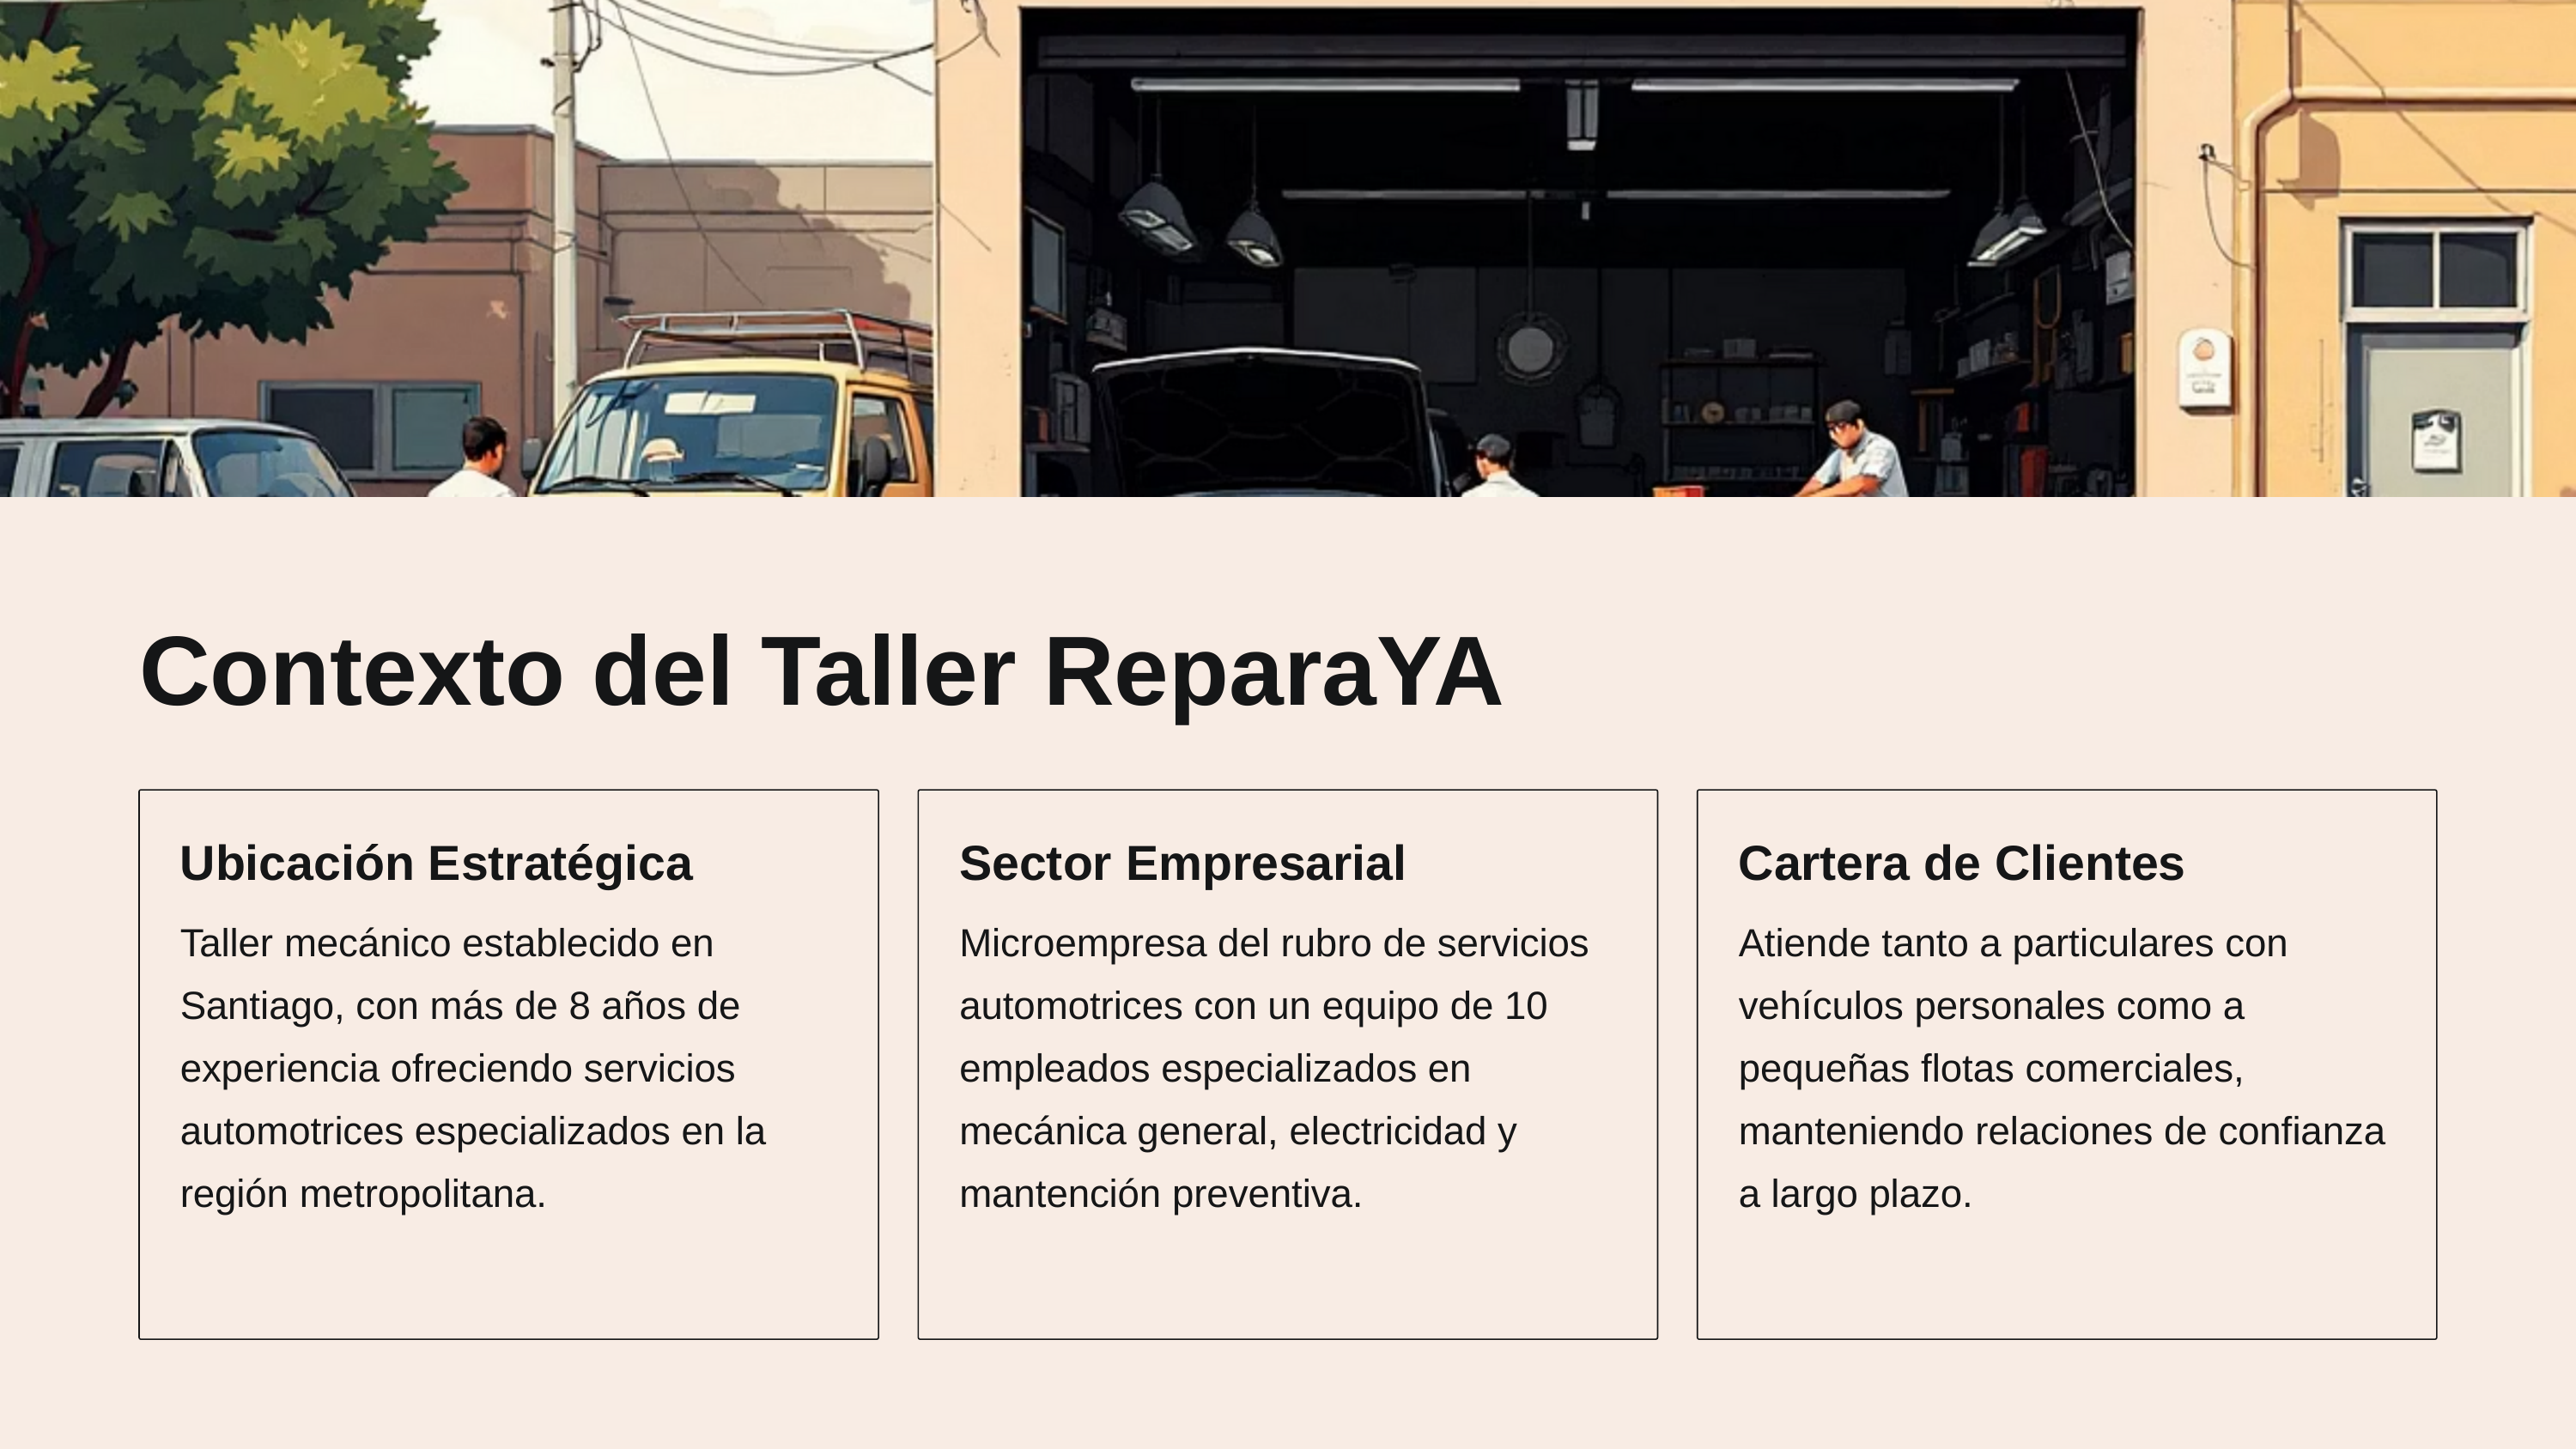

Contexto del Taller ReparaYA

Ubicación Estratégica
Sector Empresarial
Cartera de Clientes
Taller mecánico establecido en Santiago, con más de 8 años de experiencia ofreciendo servicios automotrices especializados en la región metropolitana.
Microempresa del rubro de servicios automotrices con un equipo de 10 empleados especializados en mecánica general, electricidad y mantención preventiva.
Atiende tanto a particulares con vehículos personales como a pequeñas flotas comerciales, manteniendo relaciones de confianza a largo plazo.